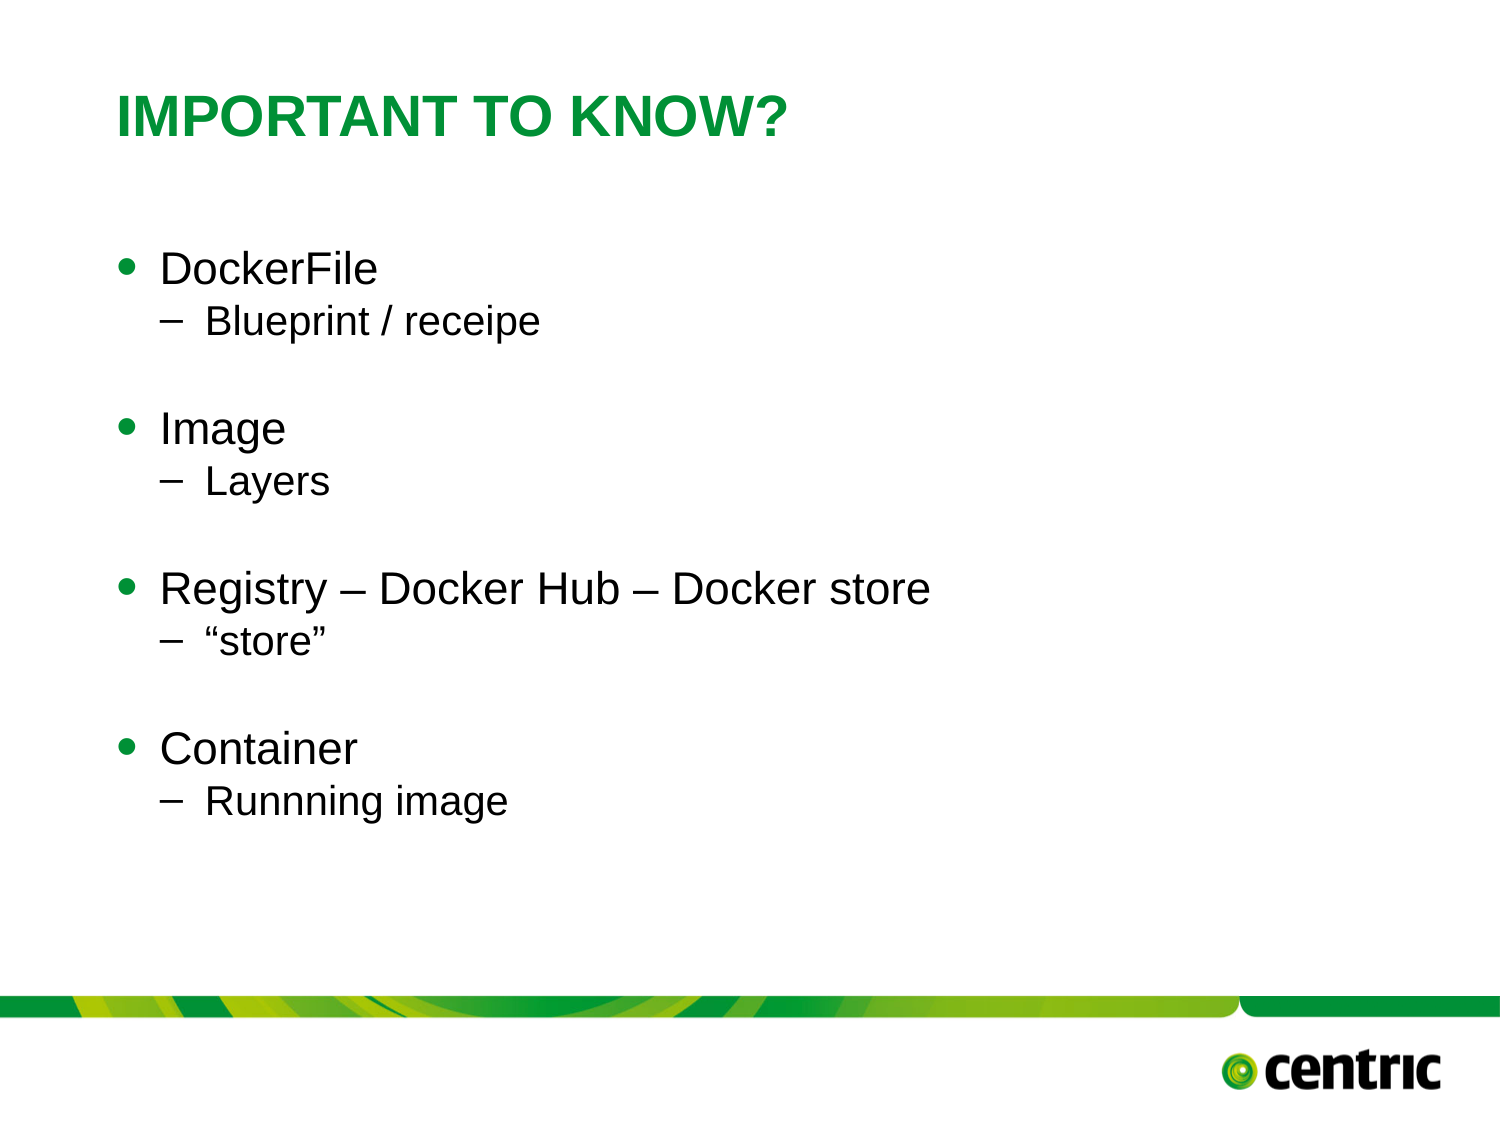

# IMPORTANT to KNOW?
DockerFile
Blueprint / receipe

Image
Layers

Registry – Docker Hub – Docker store
“store”

Container
Runnning image

TITLE PRESENTATION
Versie 0.8 - 16 september 2017